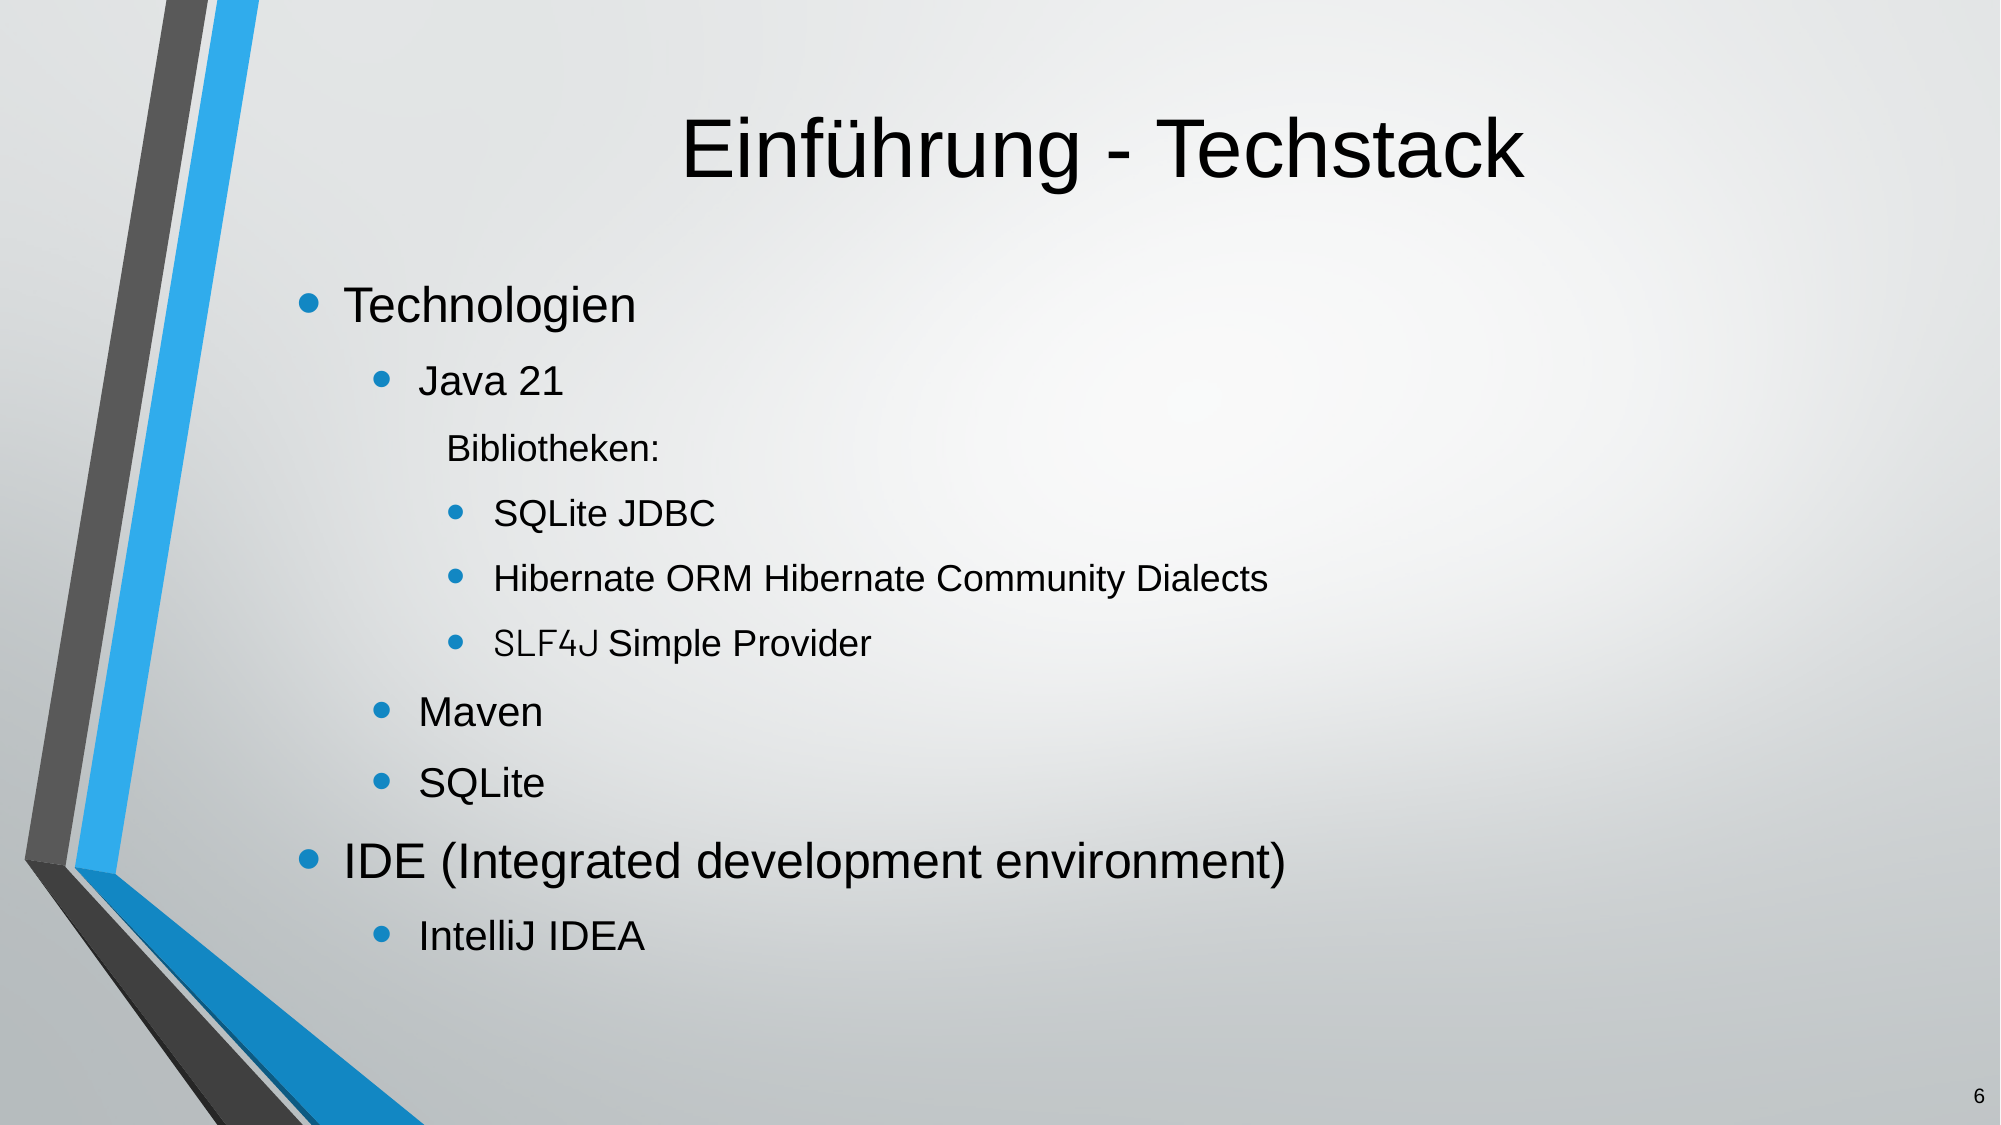

# Einführung - Techstack
Technologien
Java 21
Bibliotheken:
SQLite JDBC
Hibernate ORM Hibernate Community Dialects
SLF4J Simple Provider
Maven
SQLite
IDE (Integrated development environment)
IntelliJ IDEA
6